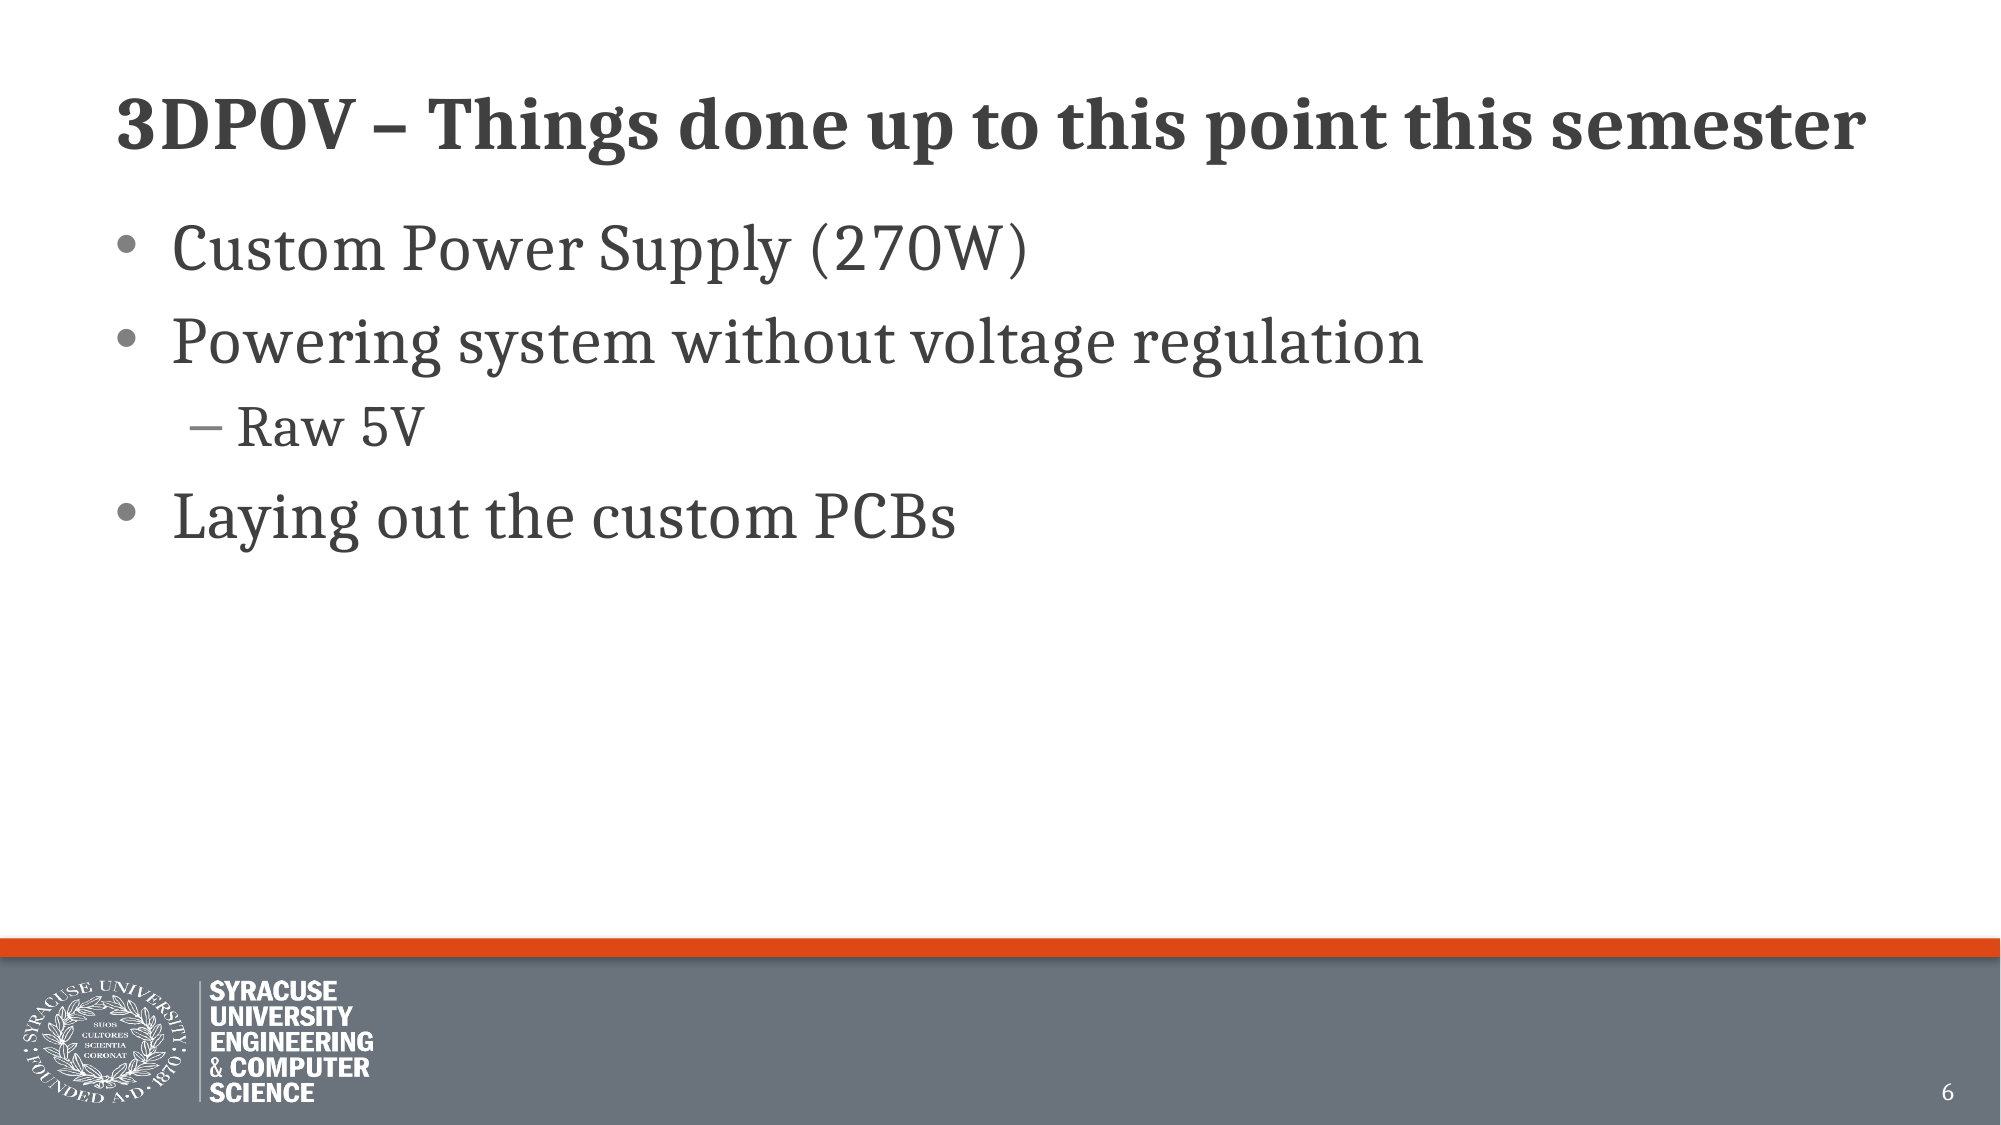

# 3DPOV – Things done up to this point this semester
Custom Power Supply (270W)
Powering system without voltage regulation
Raw 5V
Laying out the custom PCBs

6